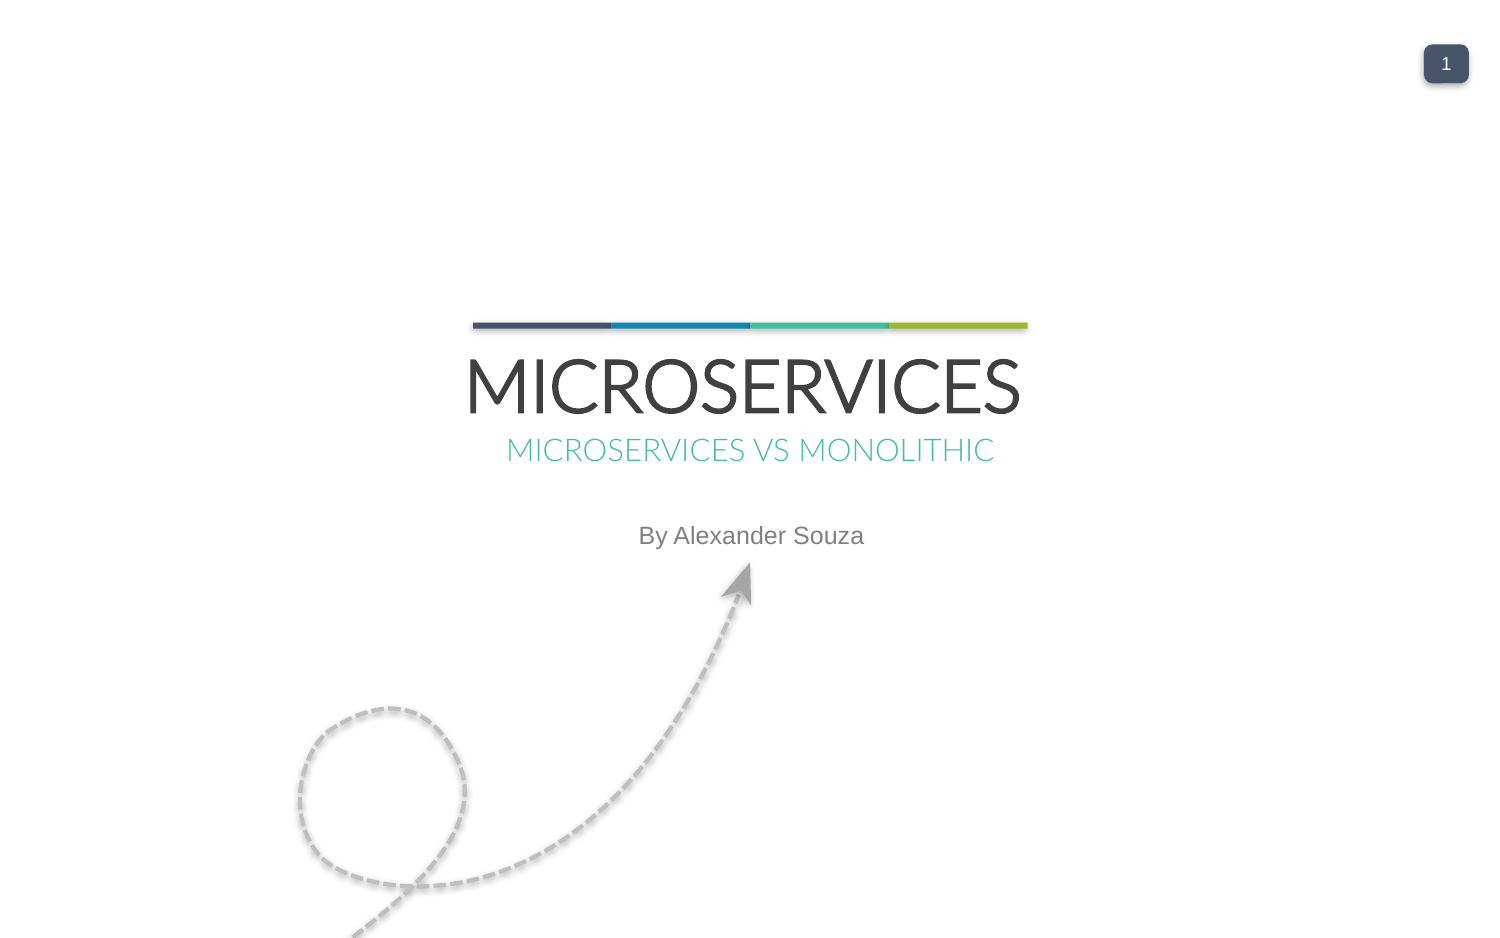

MICROSERVICES
MICROSERVICES VS MONOLITHIC
By Alexander Souza